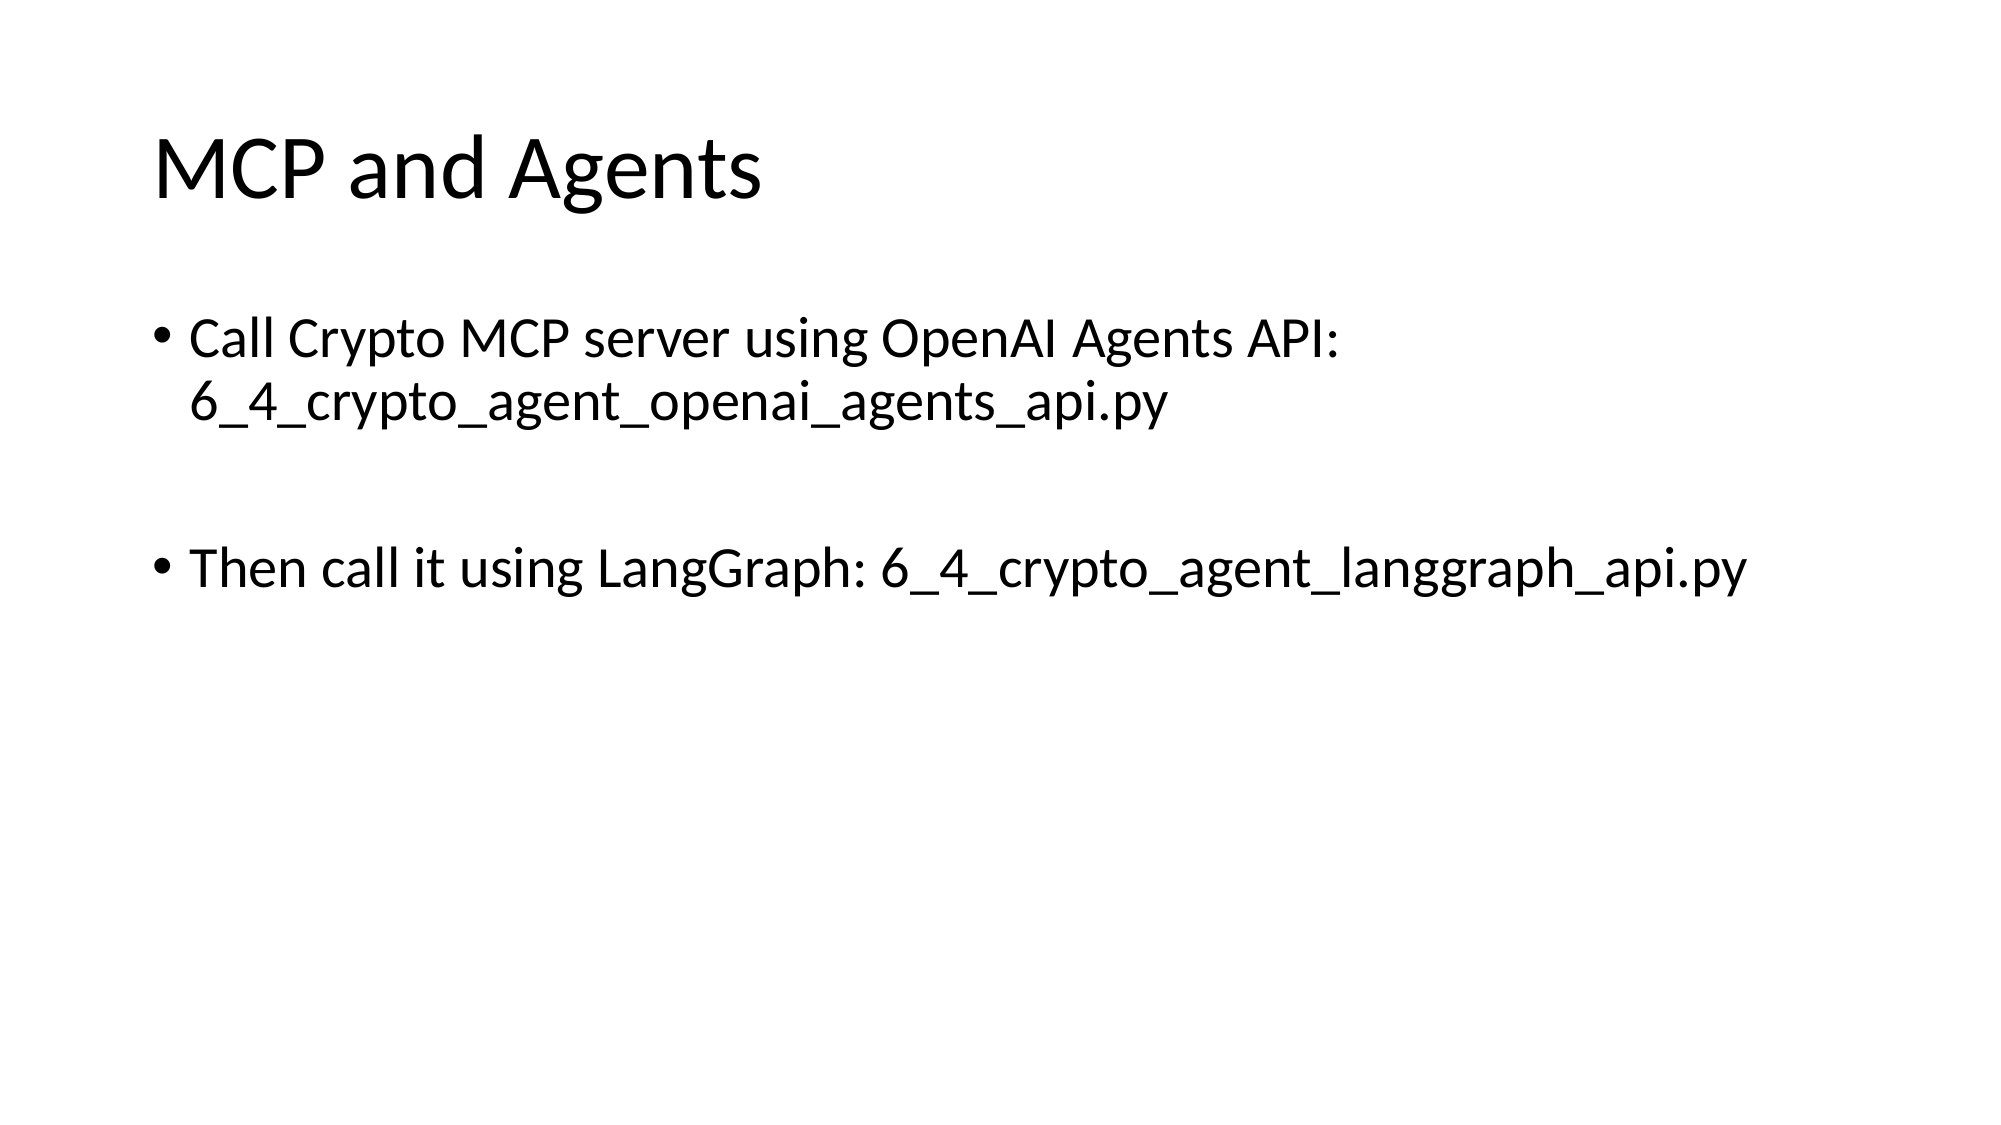

# MCP and Agents
Call Crypto MCP server using OpenAI Agents API: 6_4_crypto_agent_openai_agents_api.py

Then call it using LangGraph: 6_4_crypto_agent_langgraph_api.py